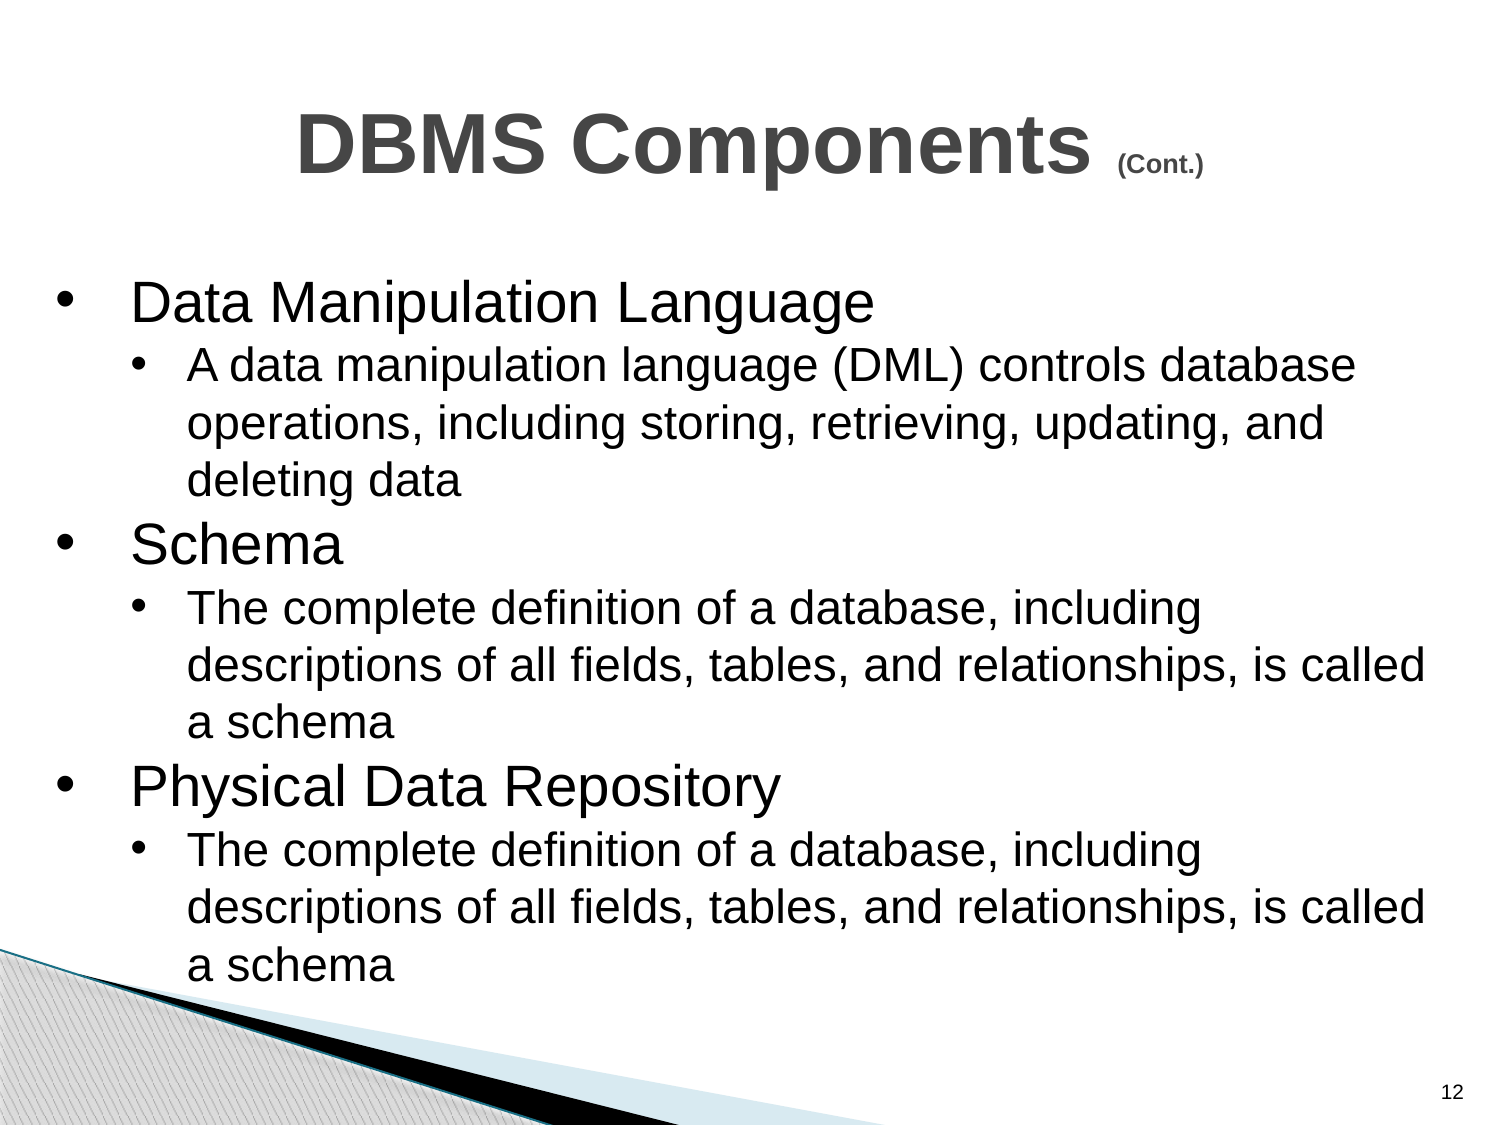

# DBMS Components (Cont.)
Data Manipulation Language
A data manipulation language (DML) controls database operations, including storing, retrieving, updating, and deleting data
Schema
The complete definition of a database, including descriptions of all fields, tables, and relationships, is called a schema
Physical Data Repository
The complete definition of a database, including descriptions of all fields, tables, and relationships, is called a schema

12